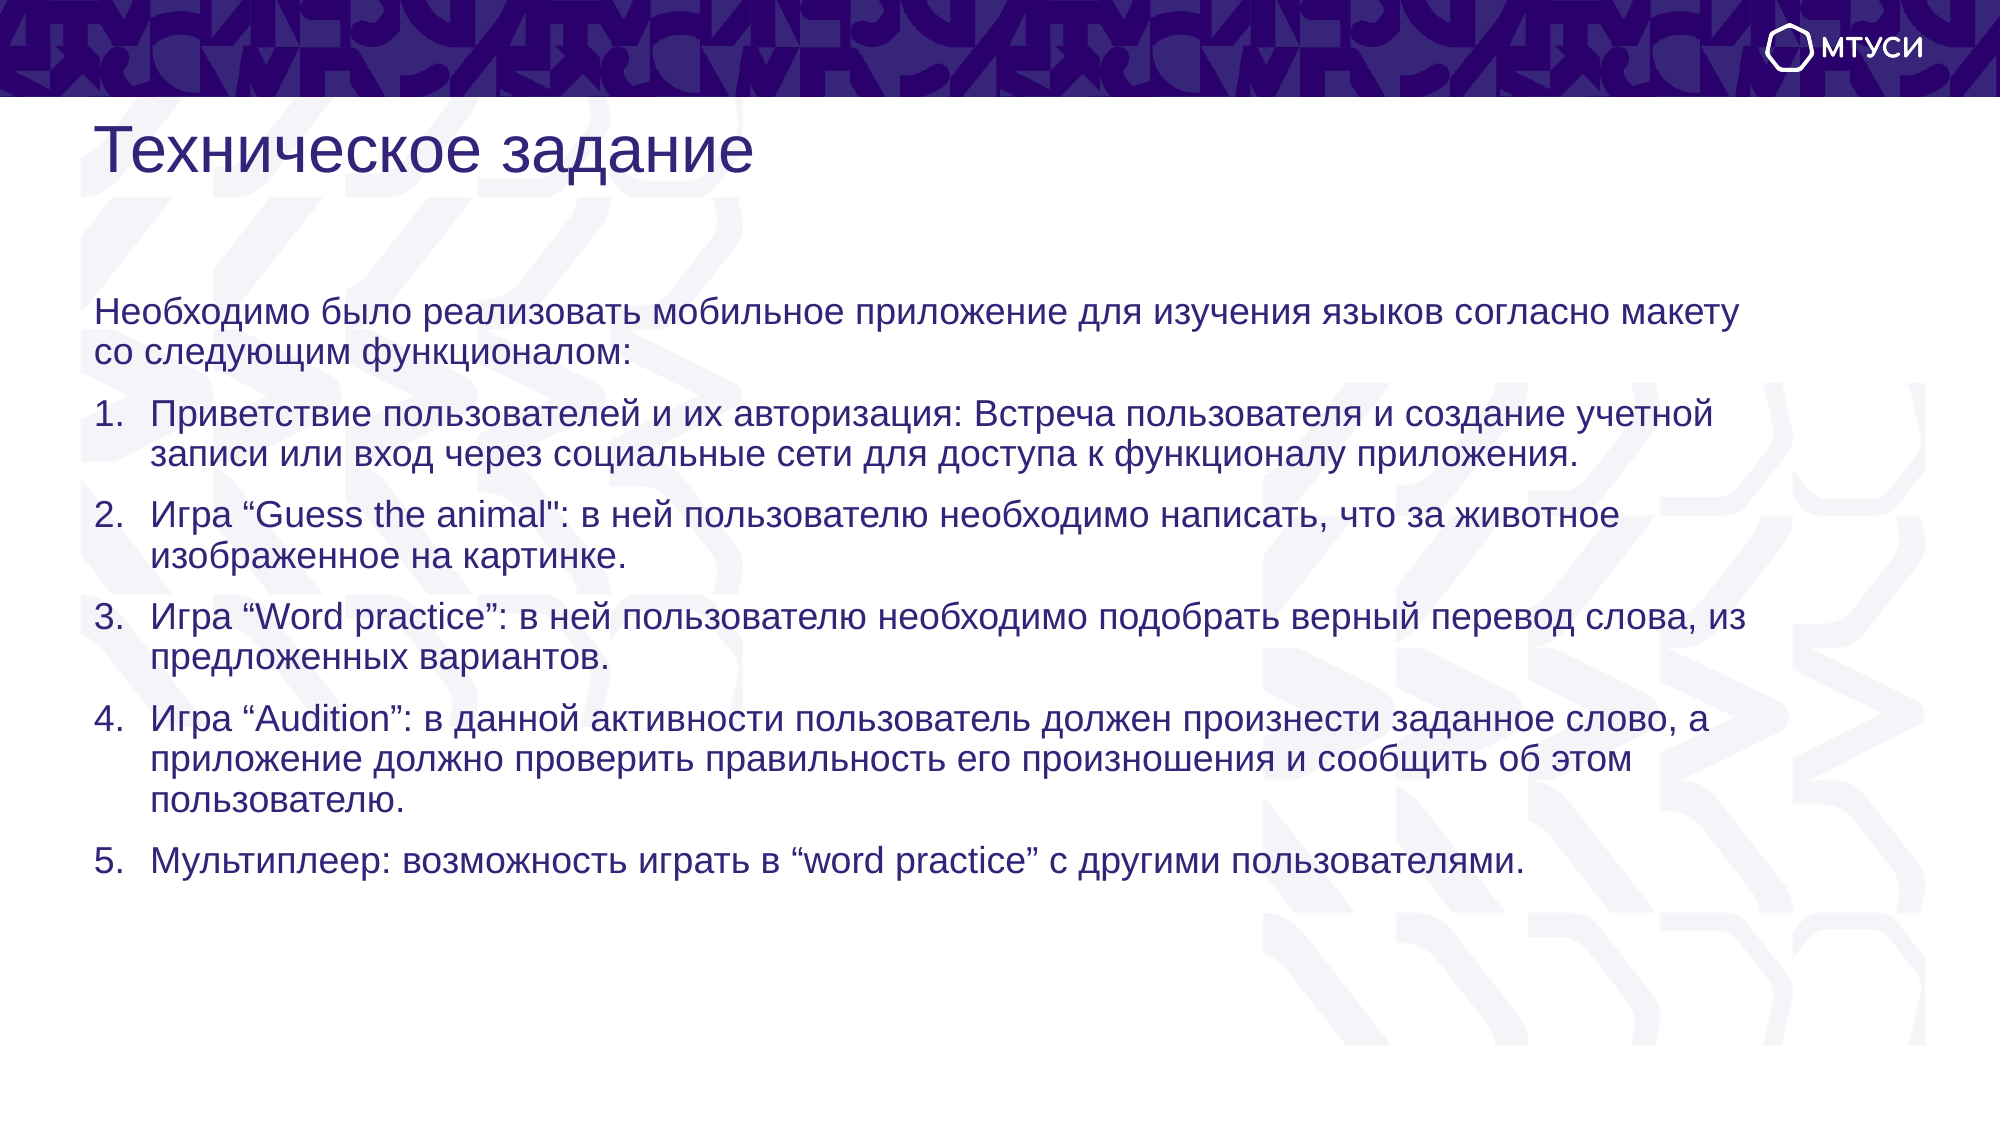

# Техническое задание
Необходимо было реализовать мобильное приложение для изучения языков согласно макету со следующим функционалом:
Приветствие пользователей и их авторизация: Встреча пользователя и создание учетной записи или вход через социальные сети для доступа к функционалу приложения.
Игра “Guess the animal": в ней пользователю необходимо написать, что за животное изображенное на картинке.
Игра “Word practice”: в ней пользователю необходимо подобрать верный перевод слова, из предложенных вариантов.
Игра “Audition”: в данной активности пользователь должен произнести заданное слово, а приложение должно проверить правильность его произношения и сообщить об этом пользователю.
Мультиплеер: возможность играть в “word practice” с другими пользователями.